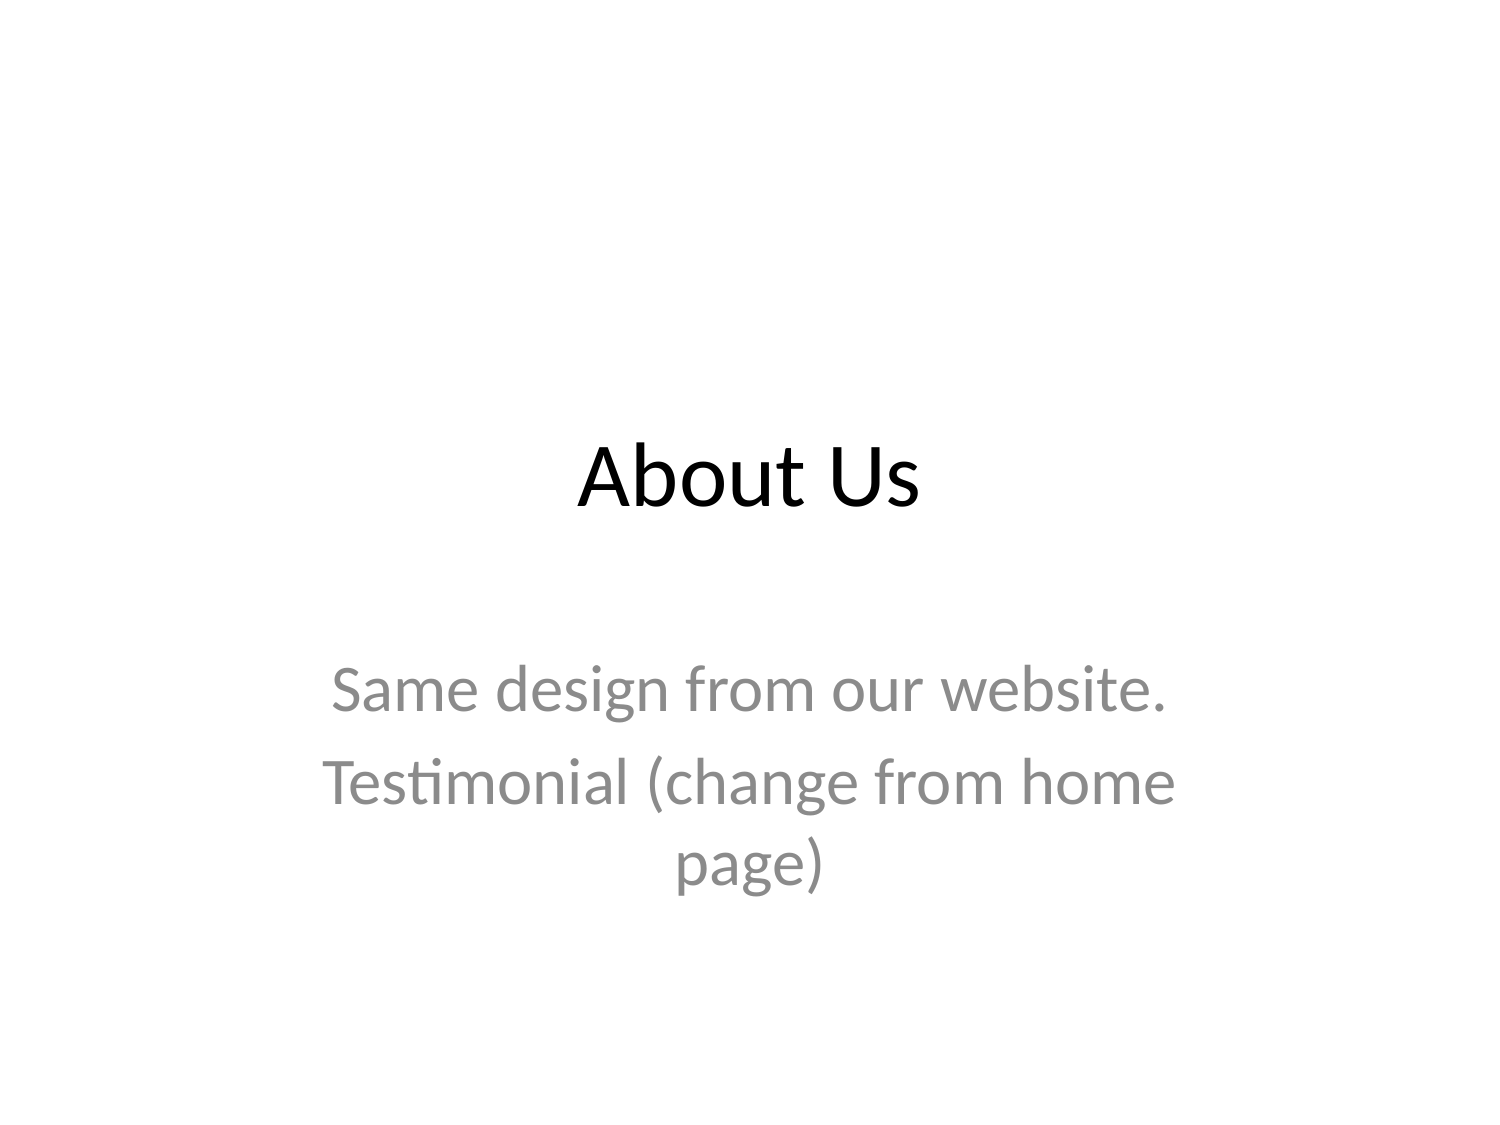

# About Us
Same design from our website.
Testimonial (change from home page)